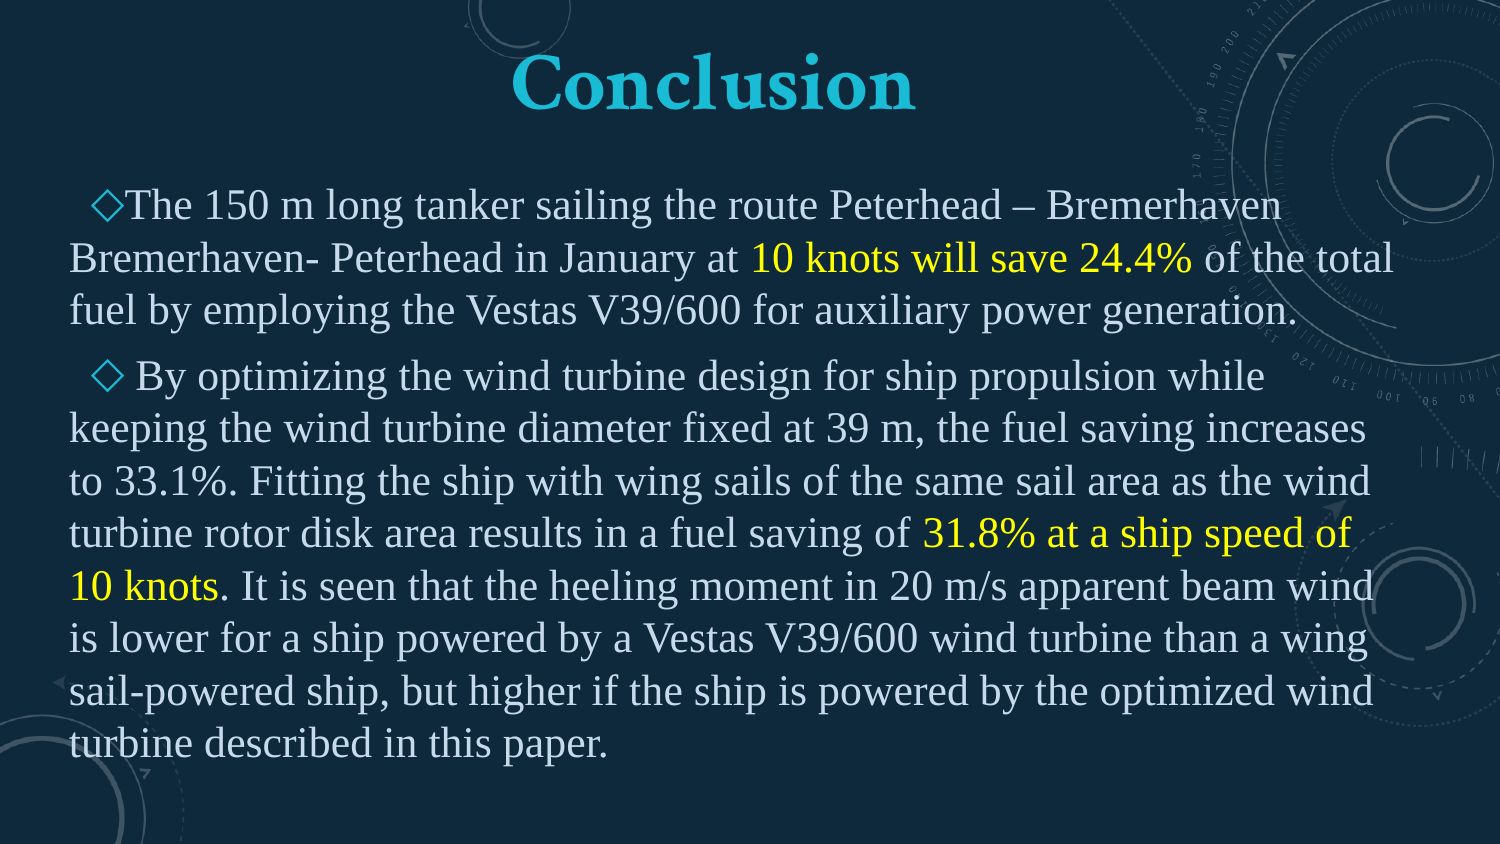

# Conclusion
The 150 m long tanker sailing the route Peterhead – Bremerhaven Bremerhaven- Peterhead in January at 10 knots will save 24.4% of the total fuel by employing the Vestas V39/600 for auxiliary power generation.
 By optimizing the wind turbine design for ship propulsion while keeping the wind turbine diameter fixed at 39 m, the fuel saving increases to 33.1%. Fitting the ship with wing sails of the same sail area as the wind turbine rotor disk area results in a fuel saving of 31.8% at a ship speed of 10 knots. It is seen that the heeling moment in 20 m/s apparent beam wind is lower for a ship powered by a Vestas V39/600 wind turbine than a wing sail-powered ship, but higher if the ship is powered by the optimized wind turbine described in this paper.